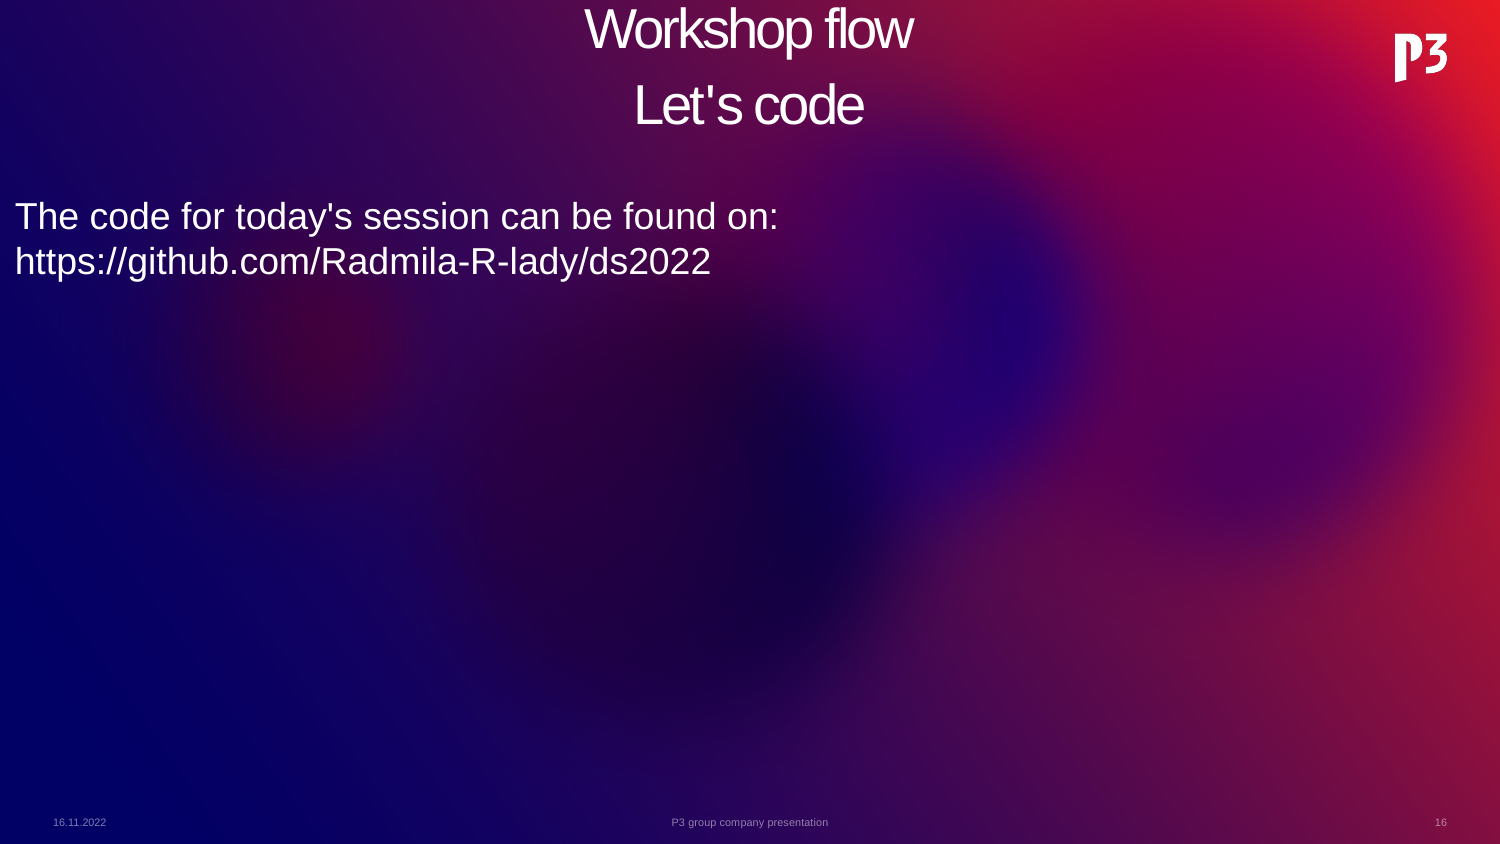

Workshop flow
Let's code

The code for today's session can be found on:
https://github.com/Radmila-R-lady/ds2022

16.11.2022
P3 group company presentation
16